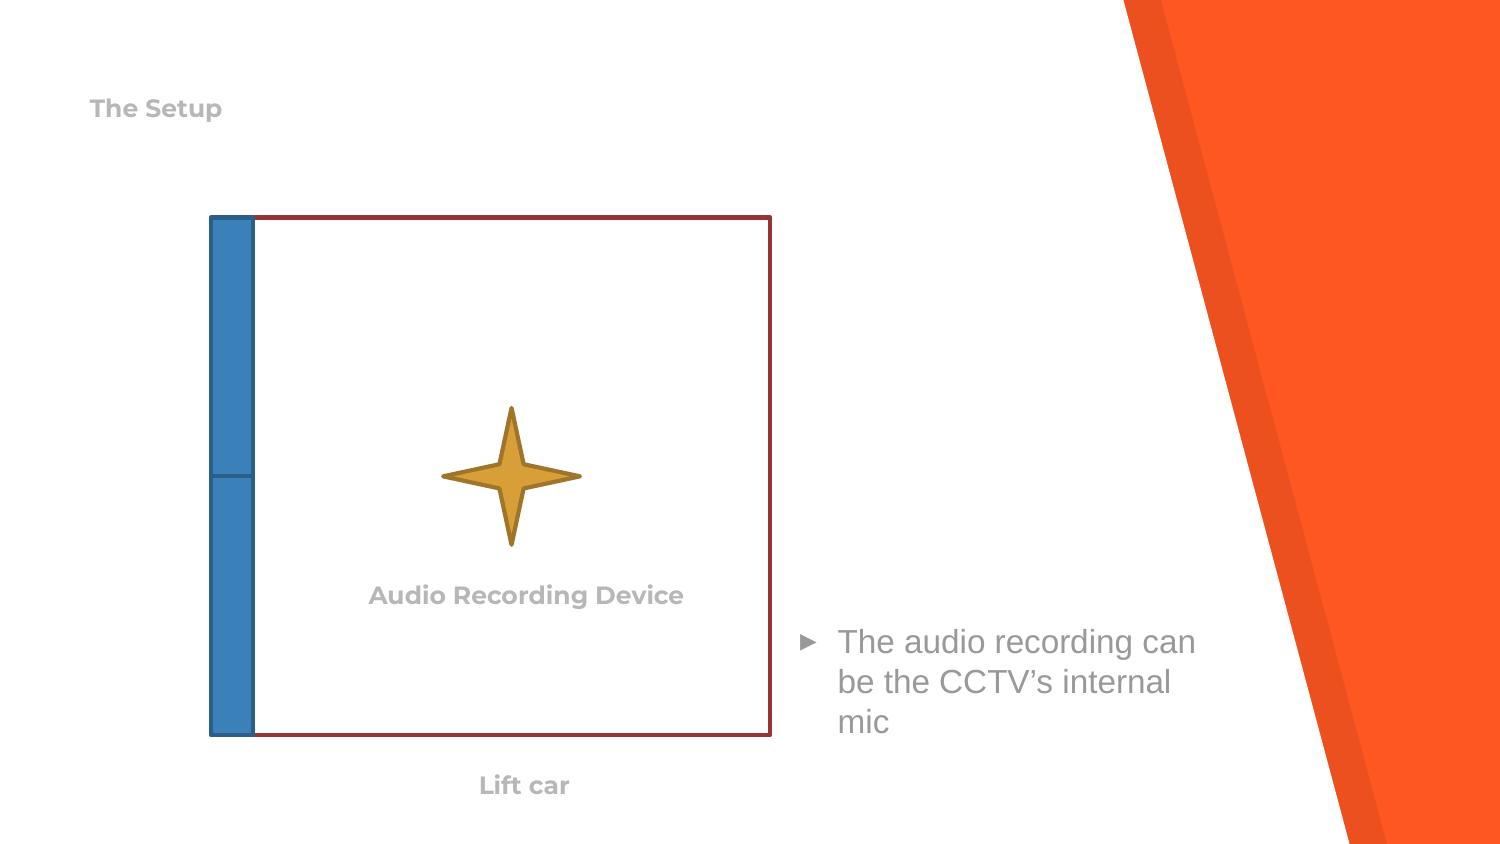

# The Setup

Audio Recording Device
The audio recording can be the CCTV’s internal mic
Lift car